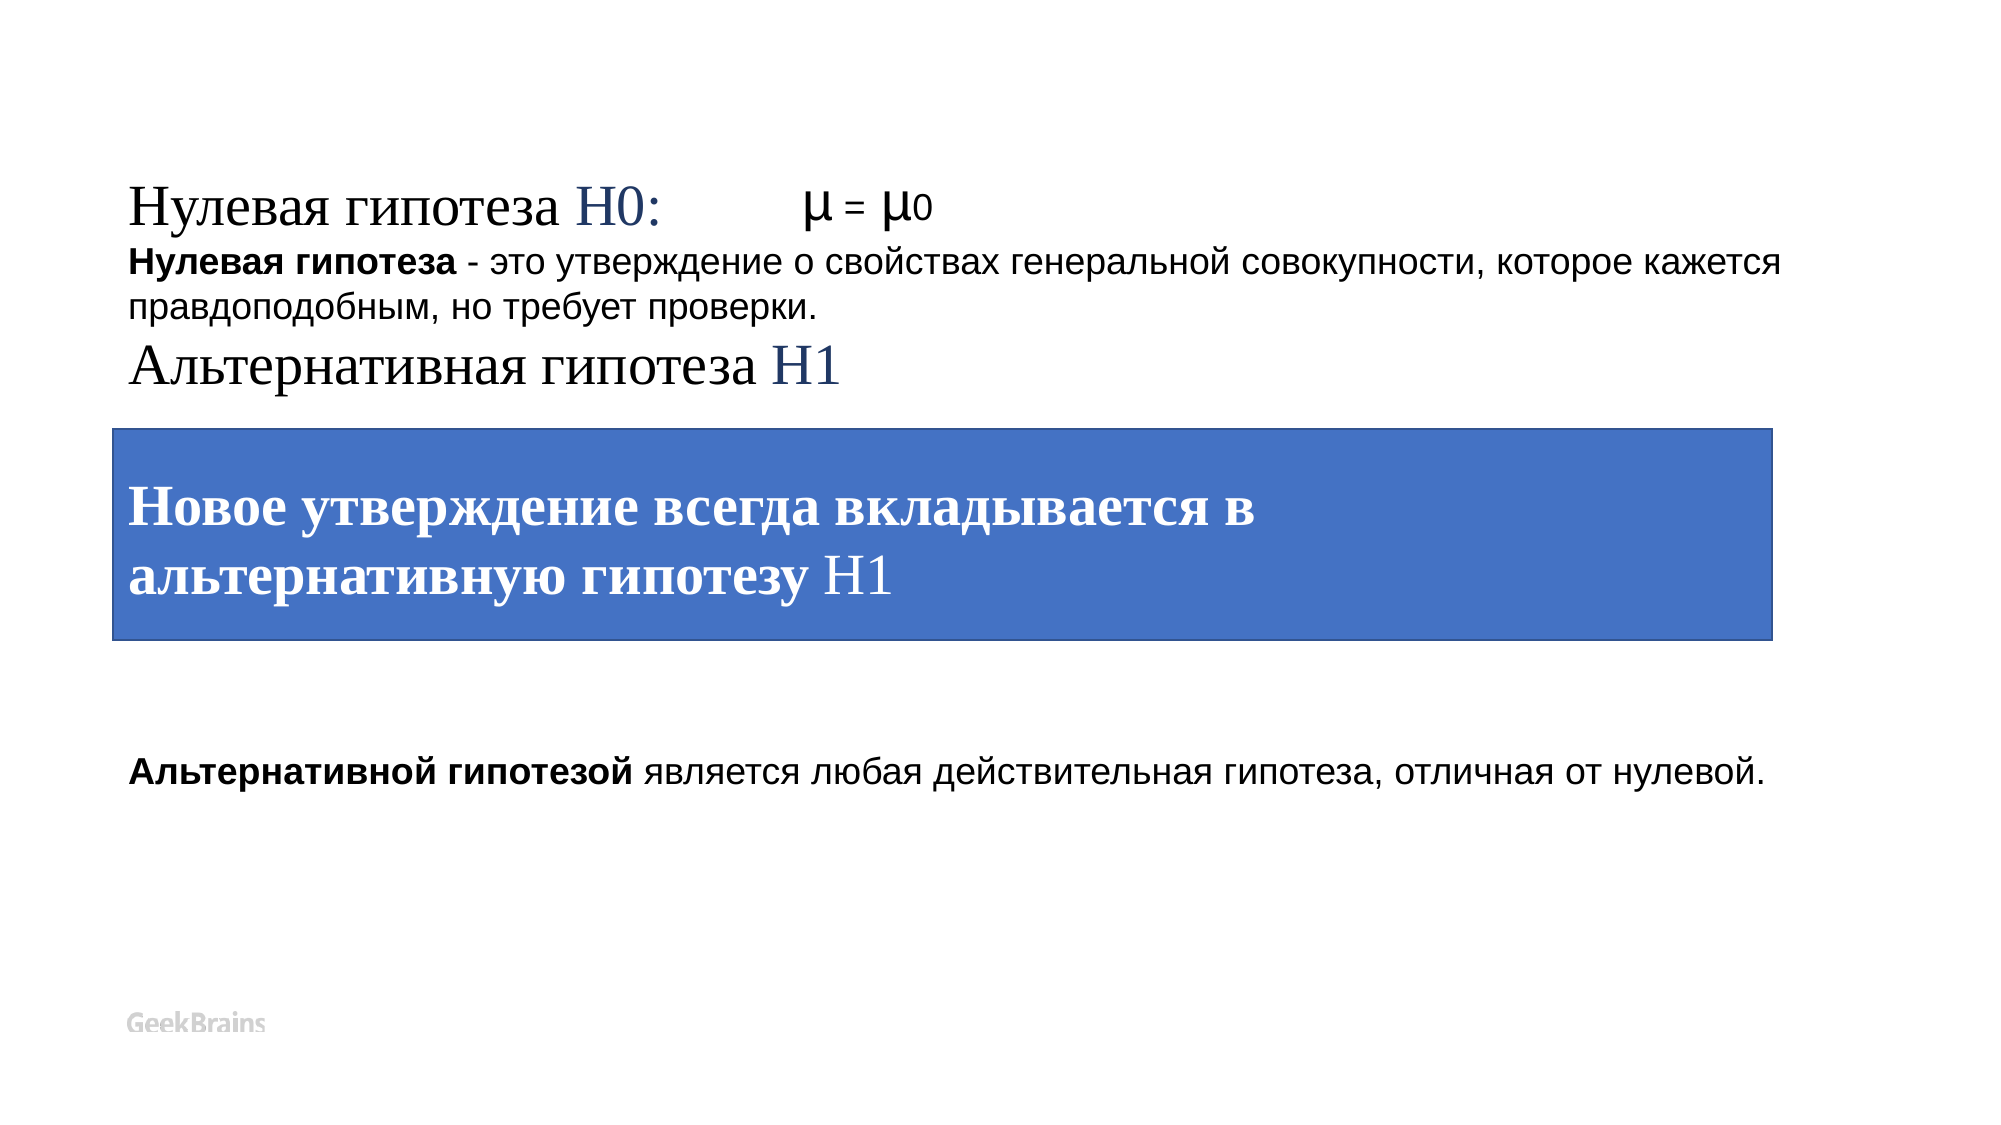

Нулевая гипотеза Н0:
Нулевая гипотеза - это утверждение о свойствах генеральной совокупности, которое кажется правдоподобным, но требует проверки.
Альтернативная гипотеза Н1

Новое утверждение всегда вкладывается в
альтернативную гипотезу Н1

Альтернативной гипотезой является любая действительная гипотеза, отличная от нулевой.
µ = µ0